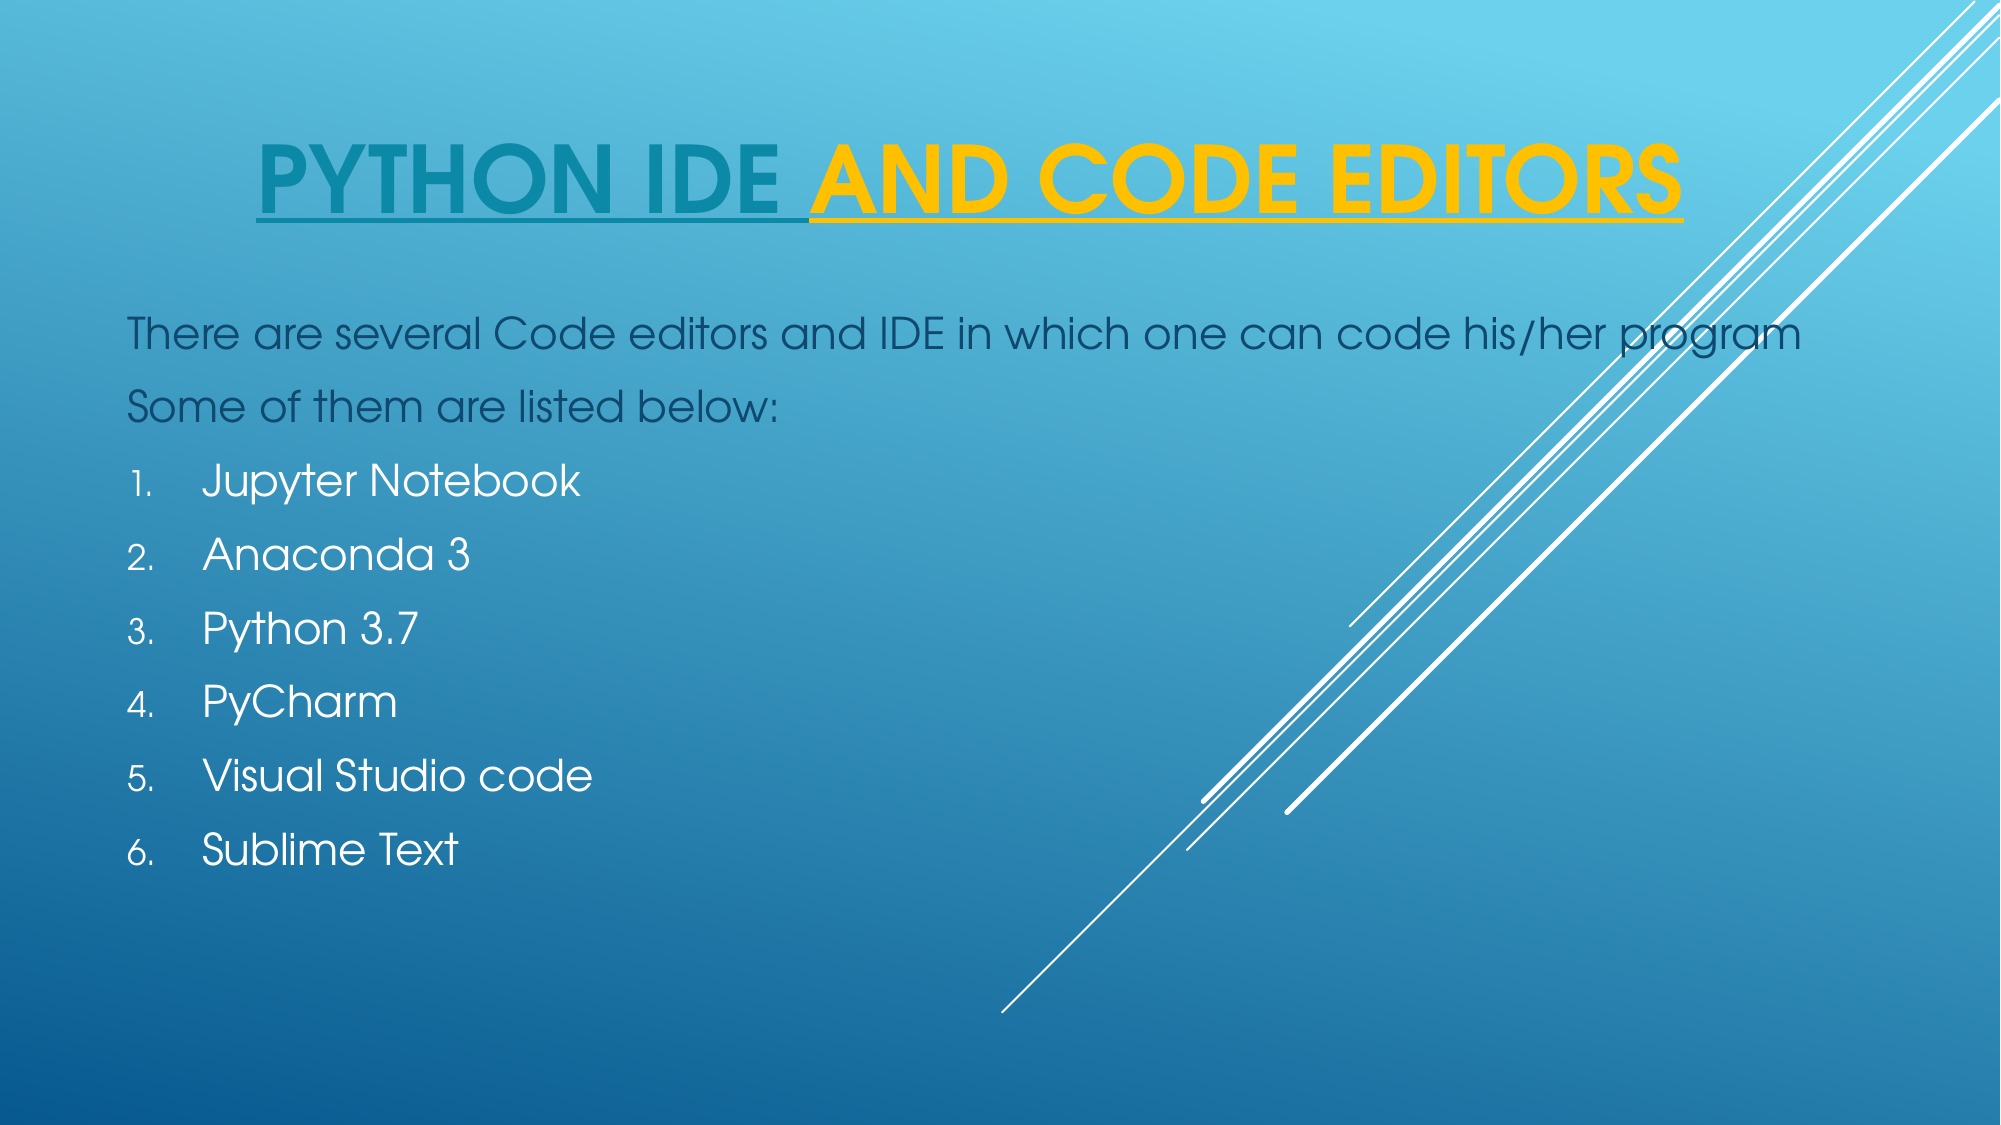

# PYTHON IDE AND CODE EDITORS
There are several Code editors and IDE in which one can code his/her program
Some of them are listed below:
Jupyter Notebook
Anaconda 3
Python 3.7
PyCharm
Visual Studio code
Sublime Text